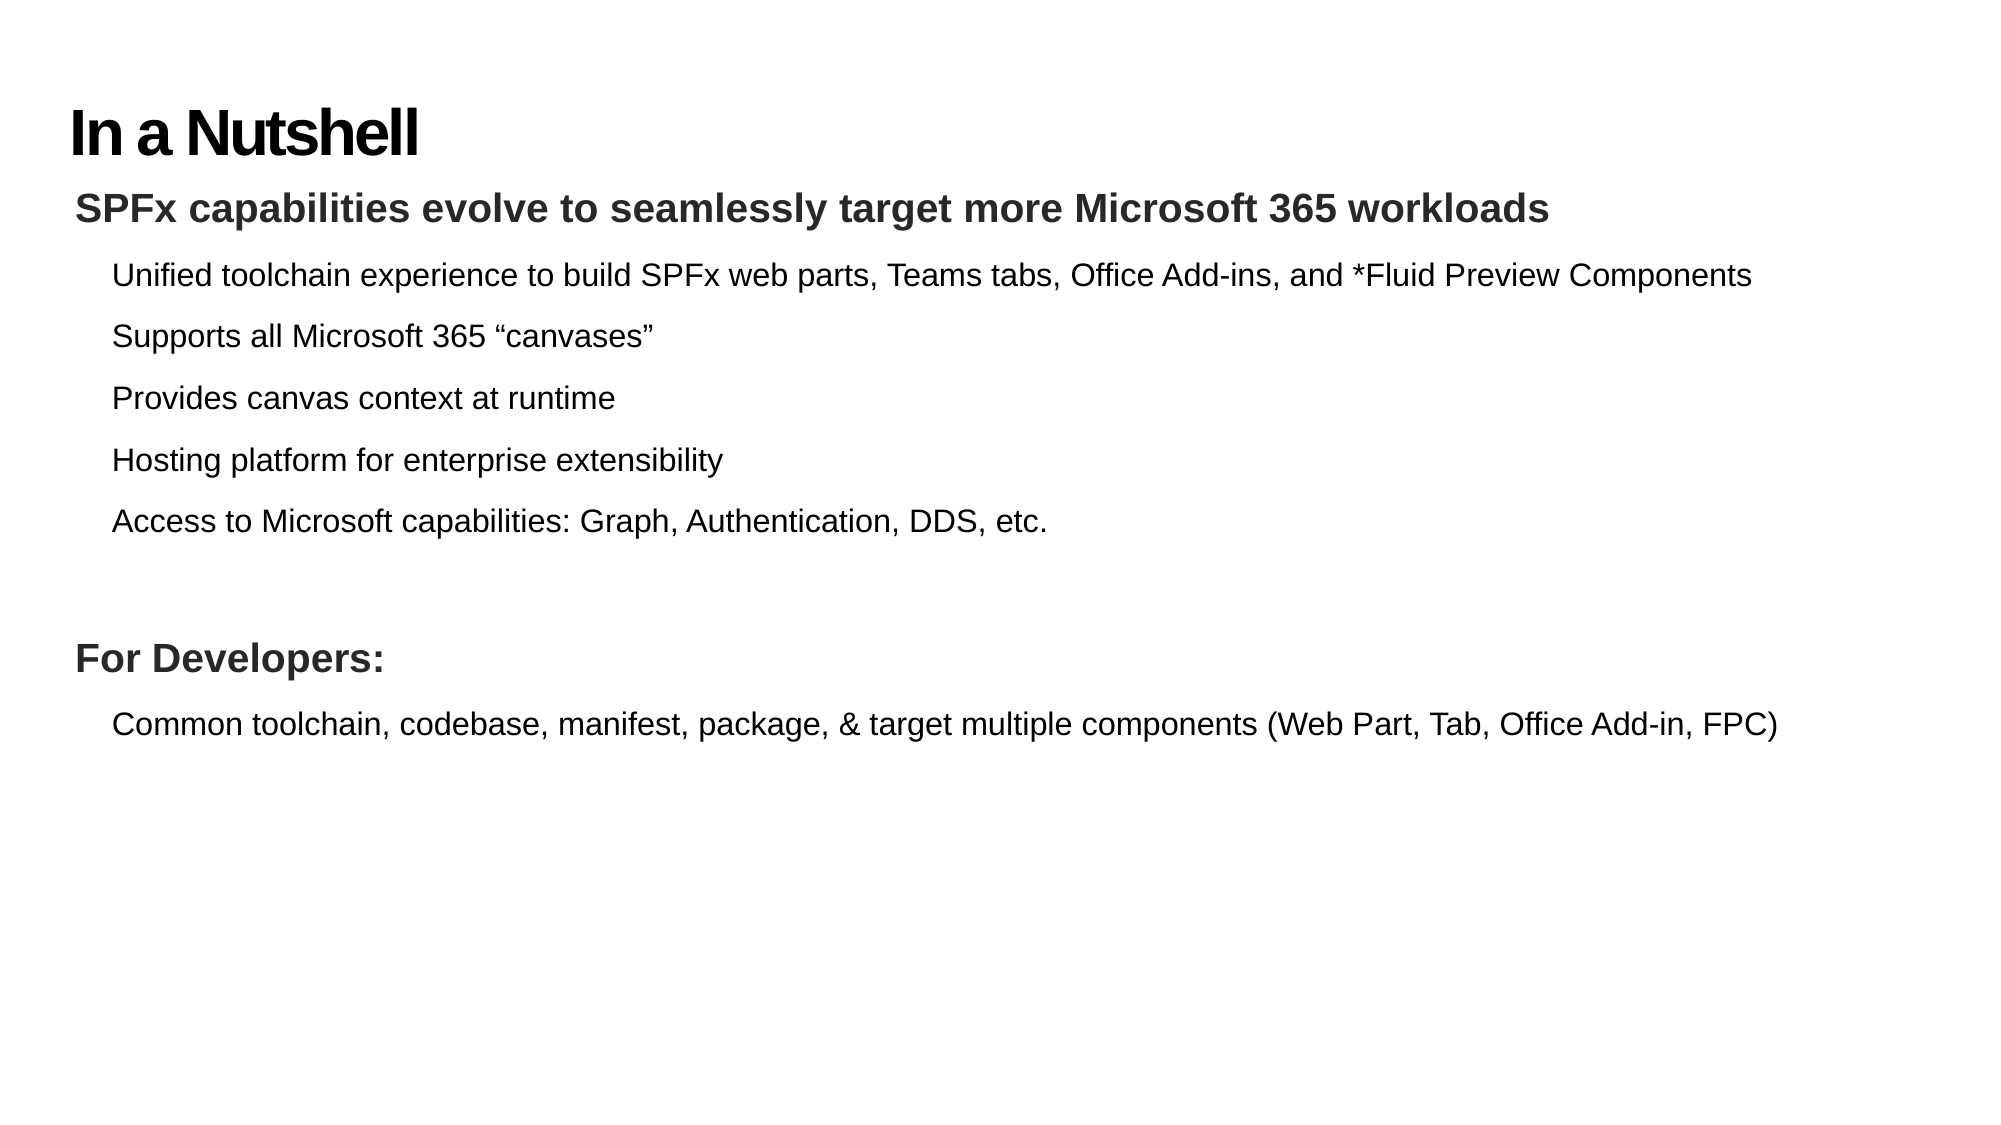

# In a Nutshell
SPFx capabilities evolve to seamlessly target more Microsoft 365 workloads
Unified toolchain experience to build SPFx web parts, Teams tabs, Office Add-ins, and *Fluid Preview Components
Supports all Microsoft 365 “canvases”
Provides canvas context at runtime
Hosting platform for enterprise extensibility
Access to Microsoft capabilities: Graph, Authentication, DDS, etc.

For Developers:
Common toolchain, codebase, manifest, package, & target multiple components (Web Part, Tab, Office Add-in, FPC)